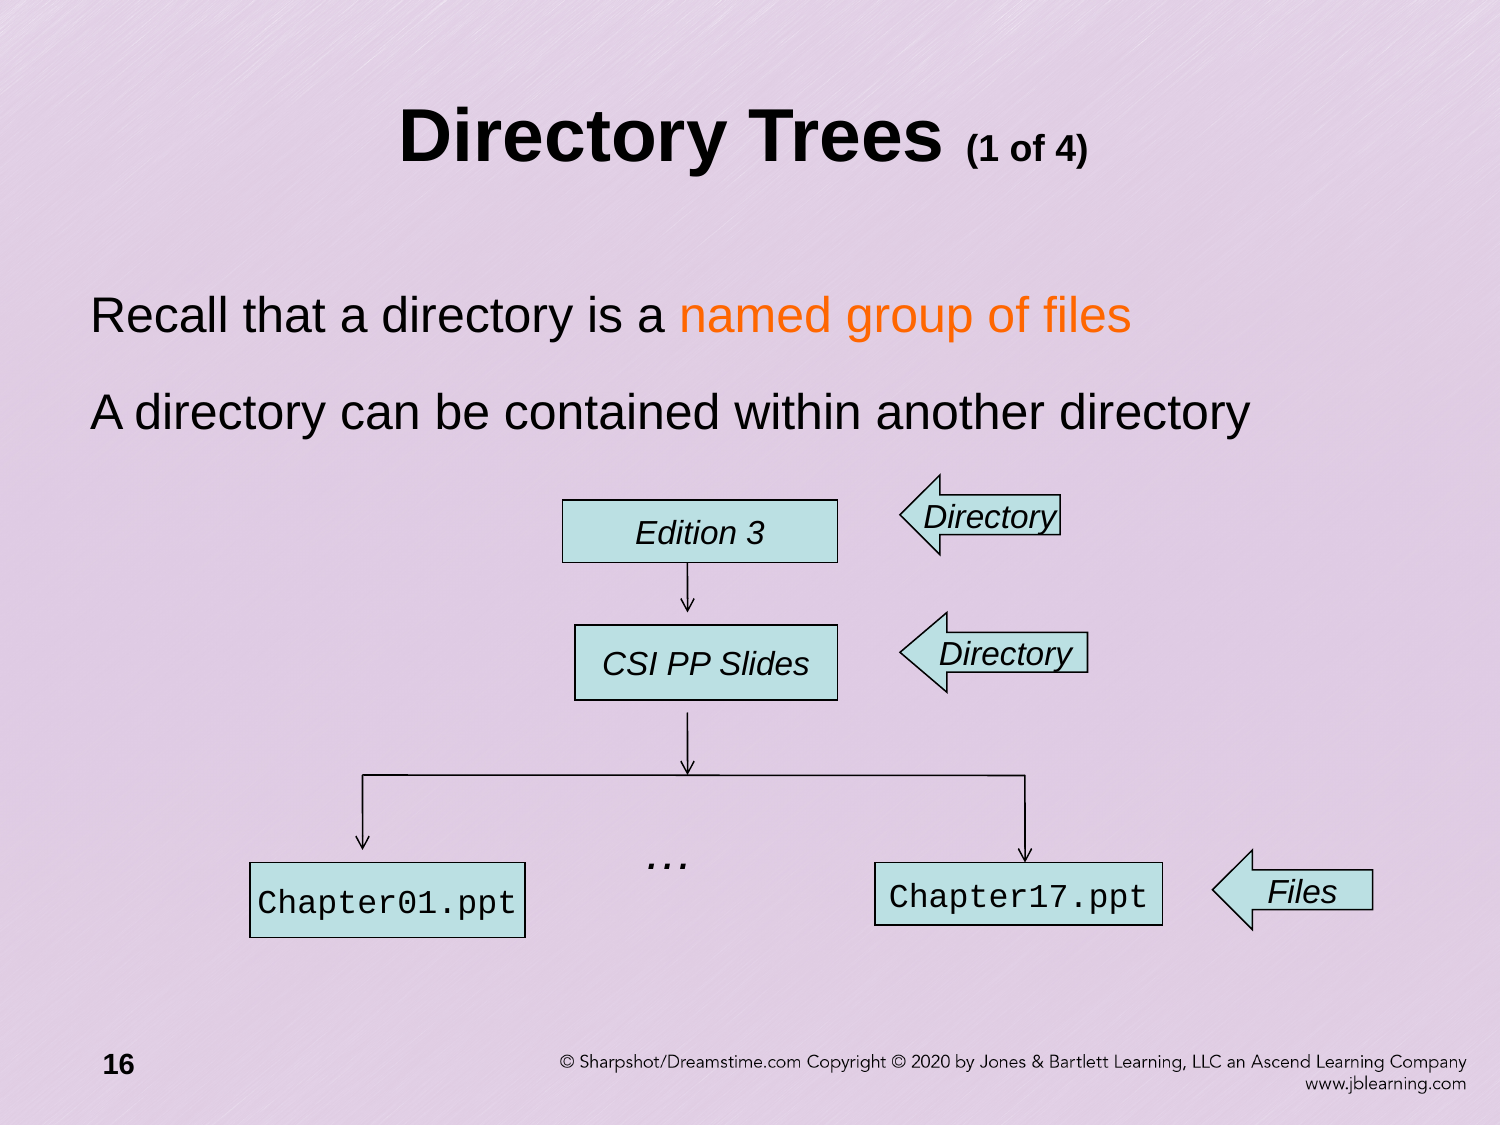

# Directory Trees (1 of 4)
Recall that a directory is a named group of files
A directory can be contained within another directory
Directory
Edition 3

Directory
CSI PP Slides

   …
Files
Chapter01.ppt
Chapter17.ppt
16